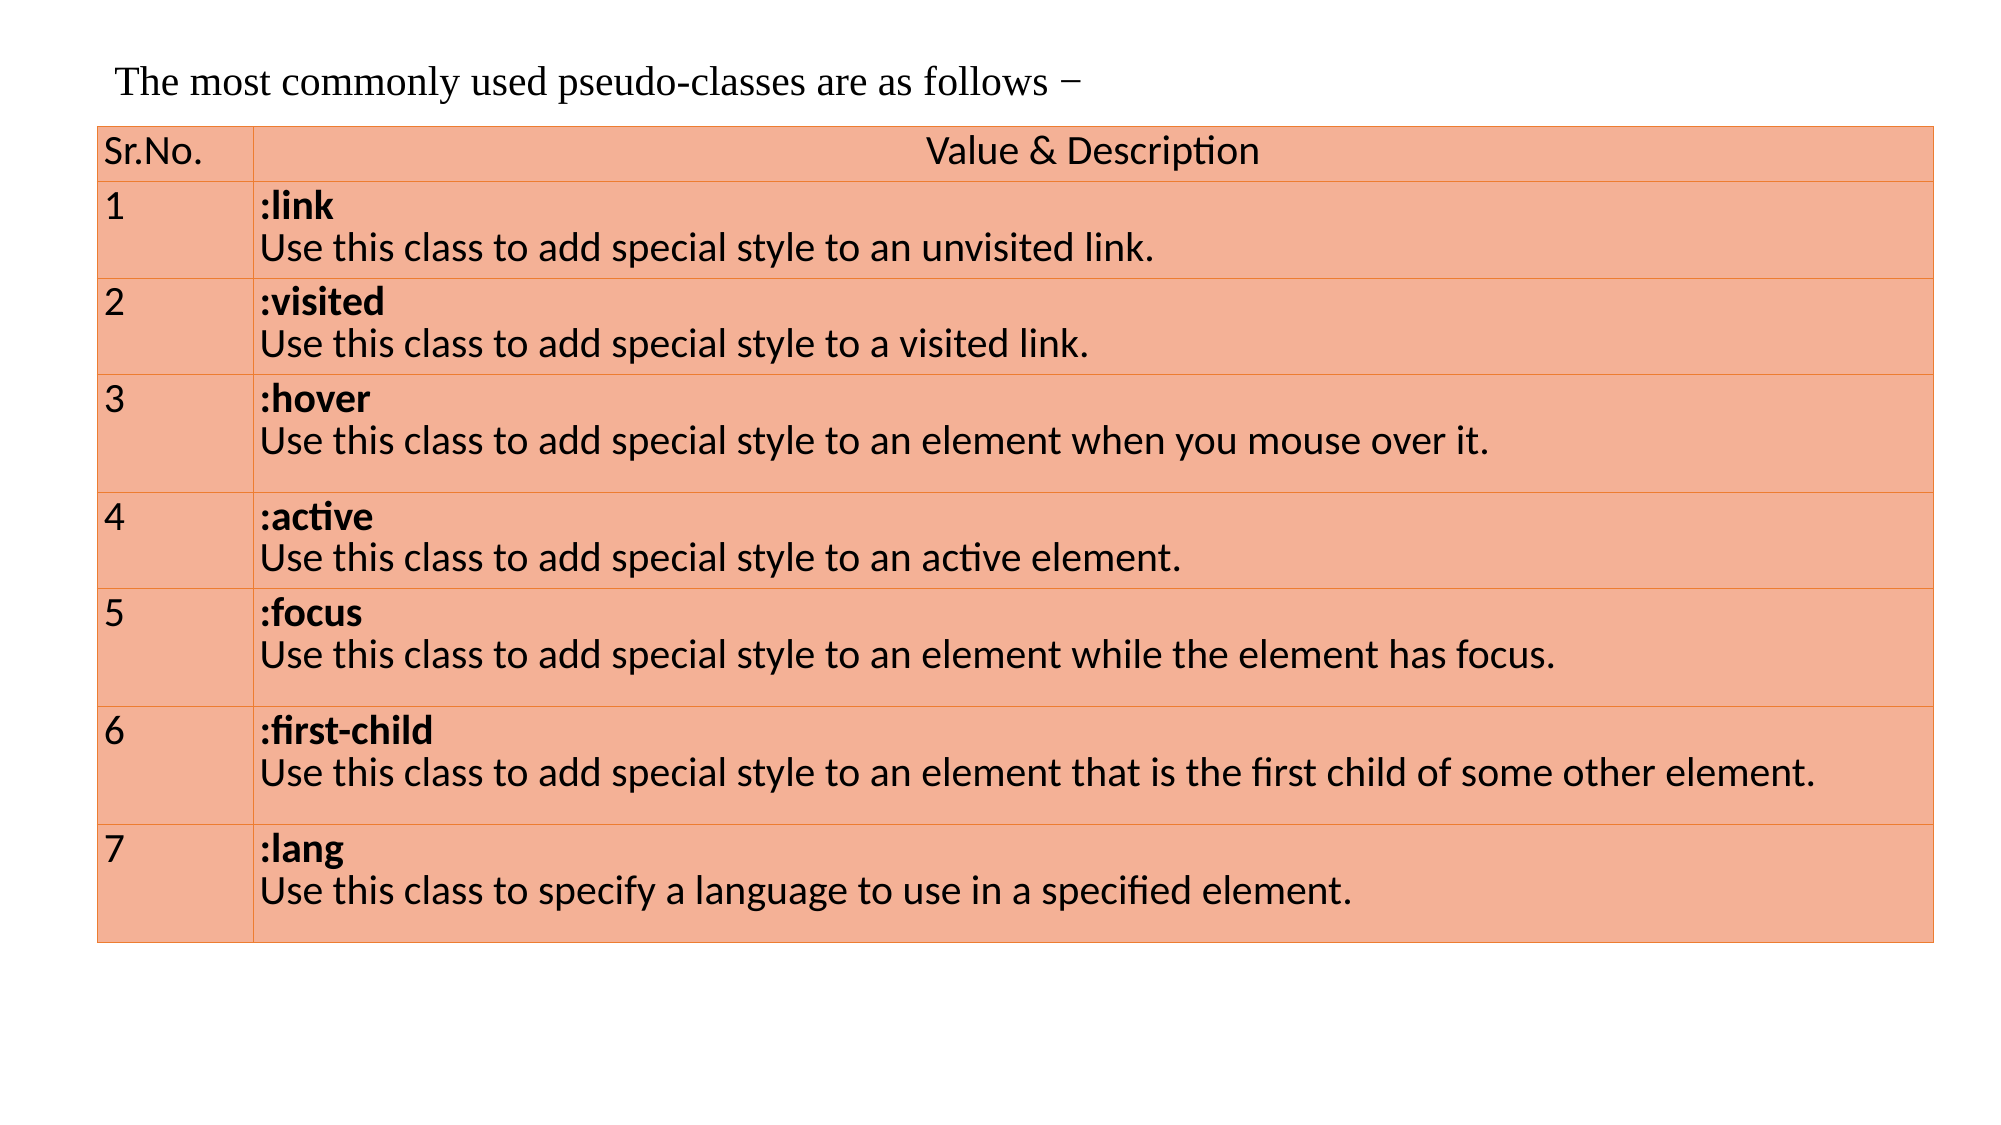

The most commonly used pseudo-classes are as follows −
| Sr.No. | Value & Description |
| --- | --- |
| 1 | :link Use this class to add special style to an unvisited link. |
| 2 | :visited Use this class to add special style to a visited link. |
| 3 | :hover Use this class to add special style to an element when you mouse over it. |
| 4 | :active Use this class to add special style to an active element. |
| 5 | :focus Use this class to add special style to an element while the element has focus. |
| 6 | :first-child Use this class to add special style to an element that is the first child of some other element. |
| 7 | :lang Use this class to specify a language to use in a specified element. |